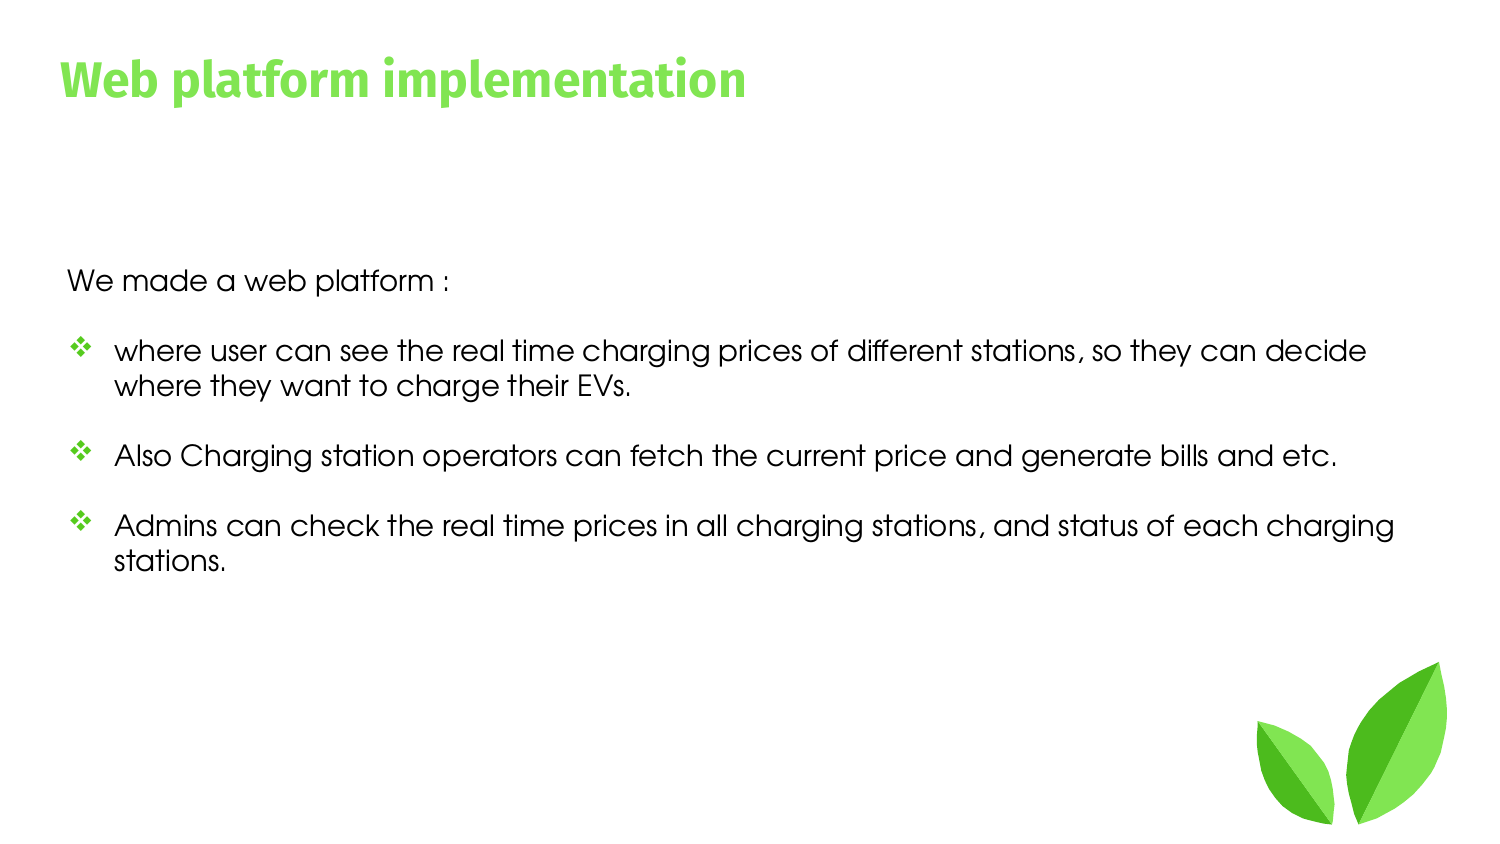

Web platform implementation
We made a web platform :

where user can see the real time charging prices of different stations, so they can decide where they want to charge their EVs.

Also Charging station operators can fetch the current price and generate bills and etc.

Admins can check the real time prices in all charging stations, and status of each charging stations.